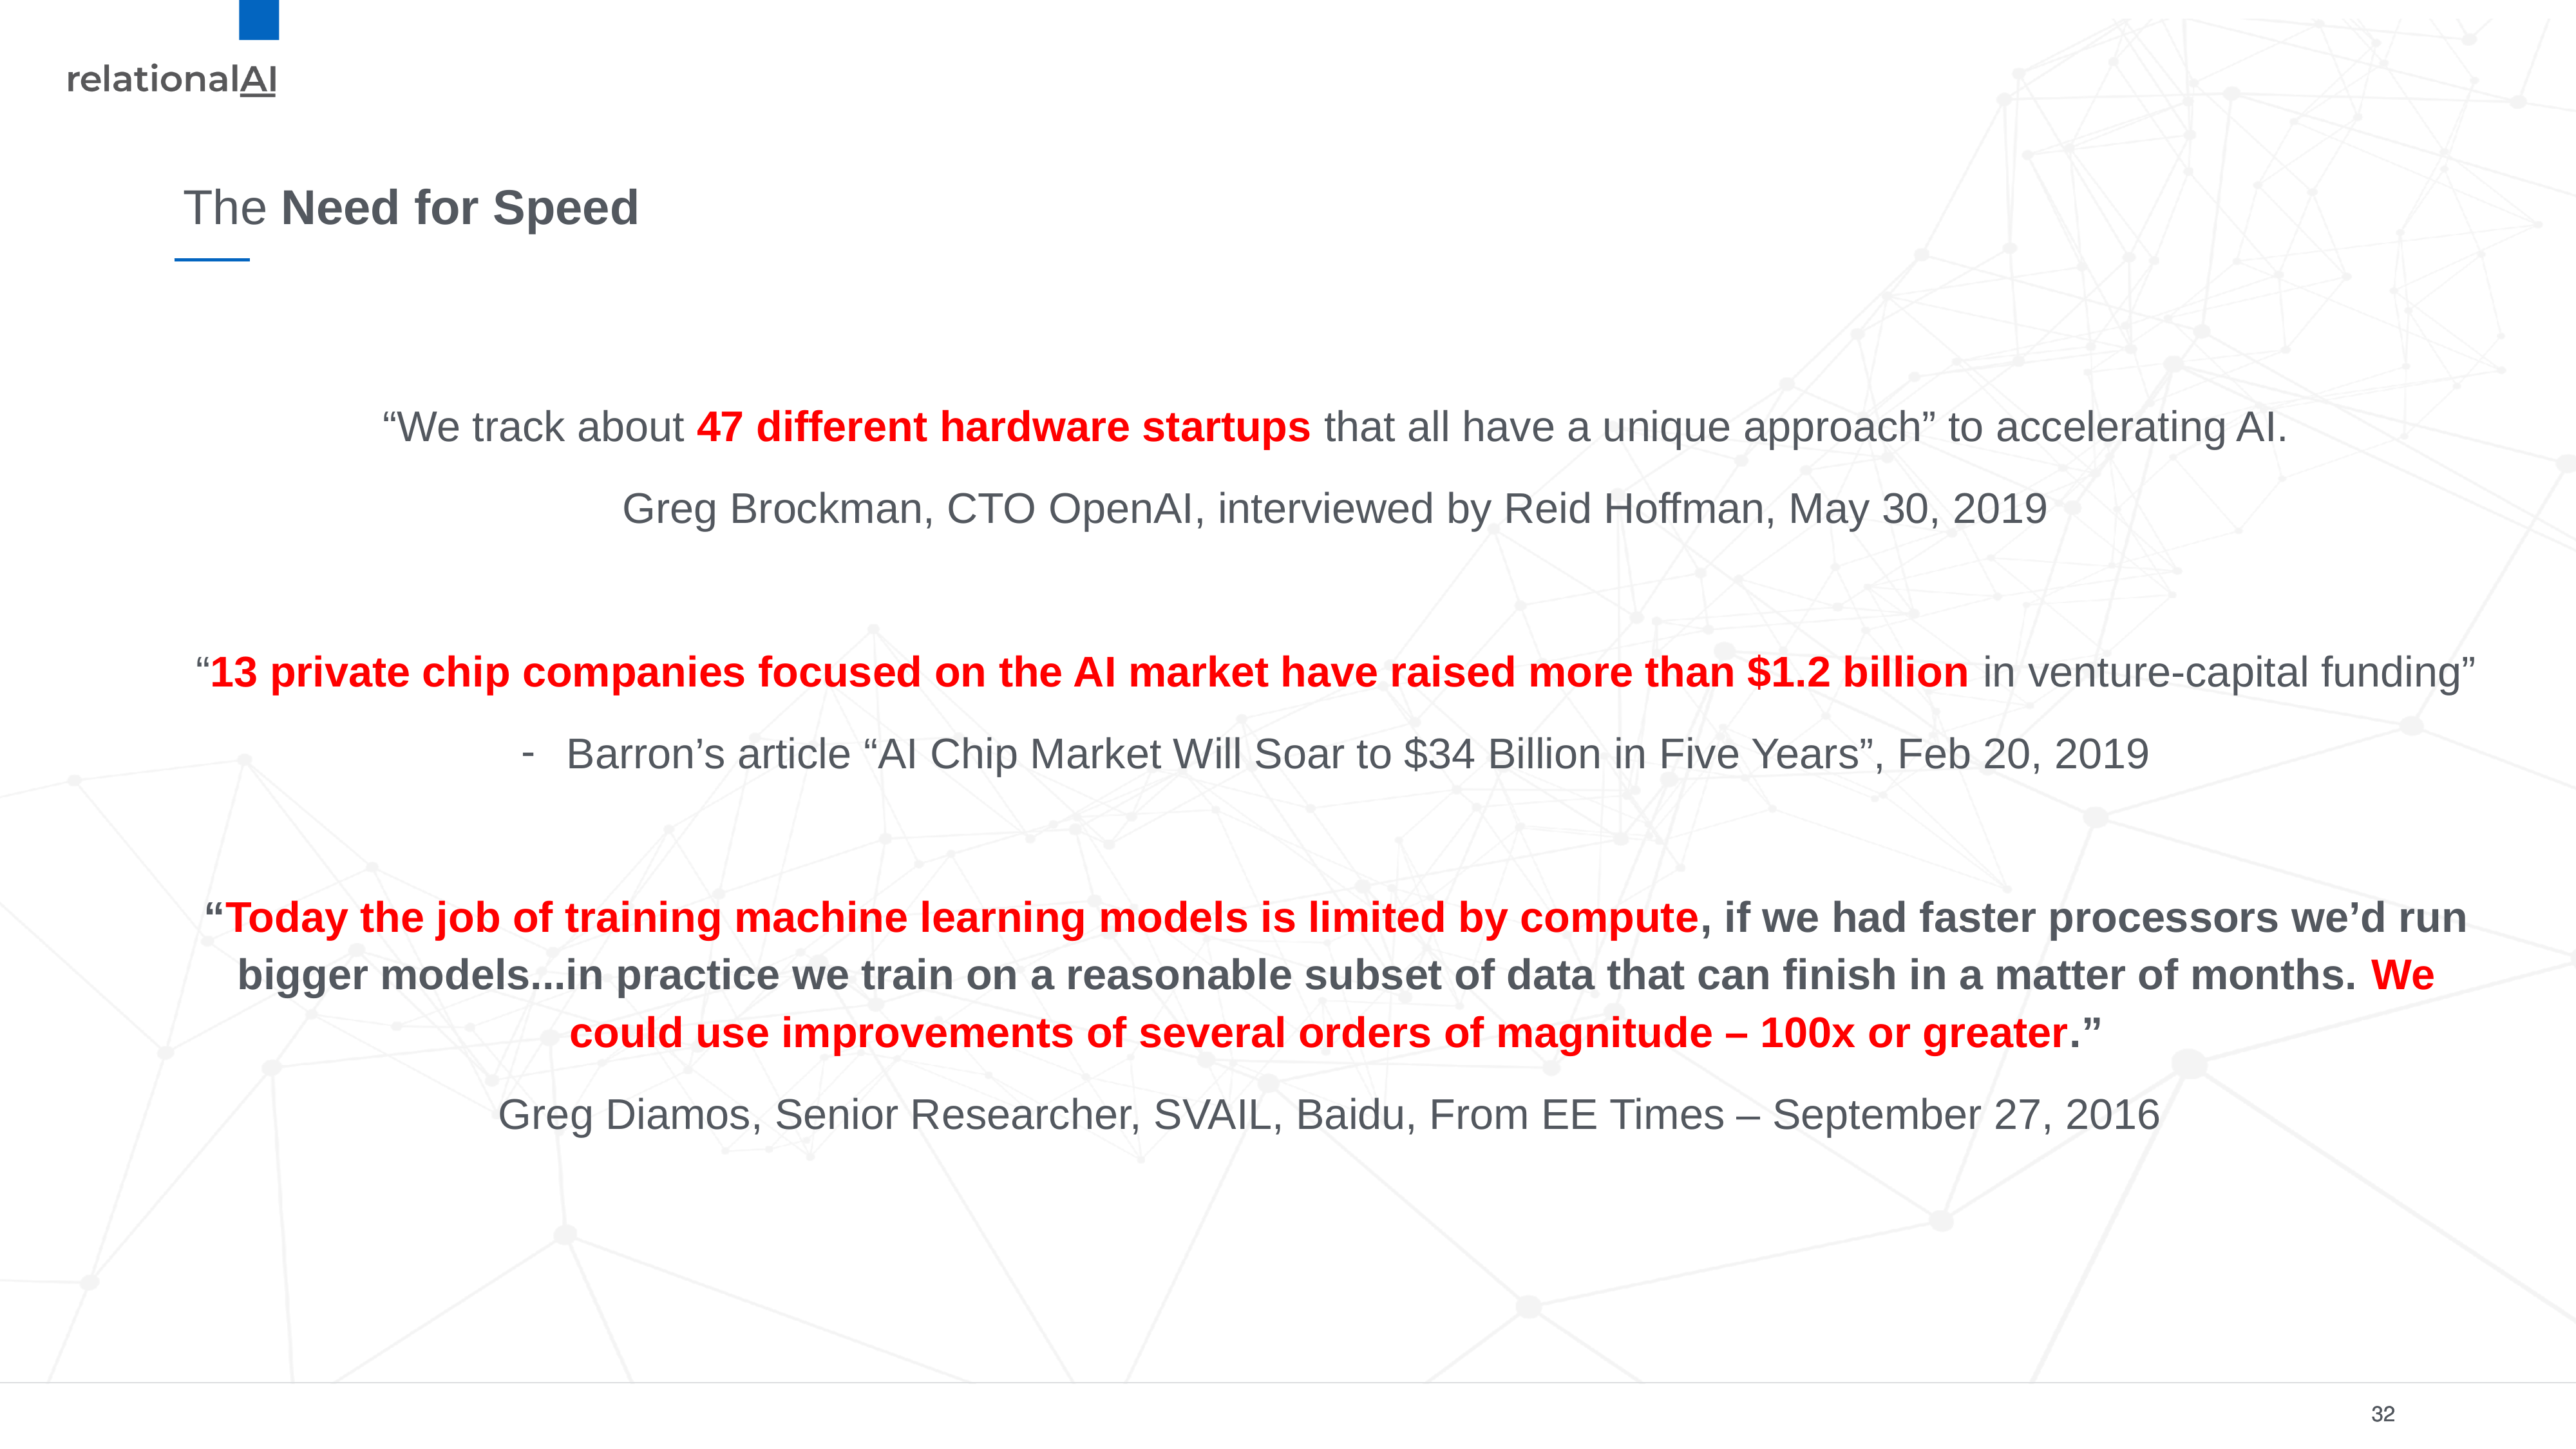

# The Need for Speed
“We track about 47 different hardware startups that all have a unique approach” to accelerating AI.
Greg Brockman, CTO OpenAI, interviewed by Reid Hoffman, May 30, 2019

“13 private chip companies focused on the AI market have raised more than $1.2 billion in venture-capital funding”
Barron’s article “AI Chip Market Will Soar to $34 Billion in Five Years”, Feb 20, 2019

“Today the job of training machine learning models is limited by compute, if we had faster processors we’d run bigger models...in practice we train on a reasonable subset of data that can finish in a matter of months. We could use improvements of several orders of magnitude – 100x or greater.”
Greg Diamos, Senior Researcher, SVAIL, Baidu, From EE Times – September 27, 2016

32